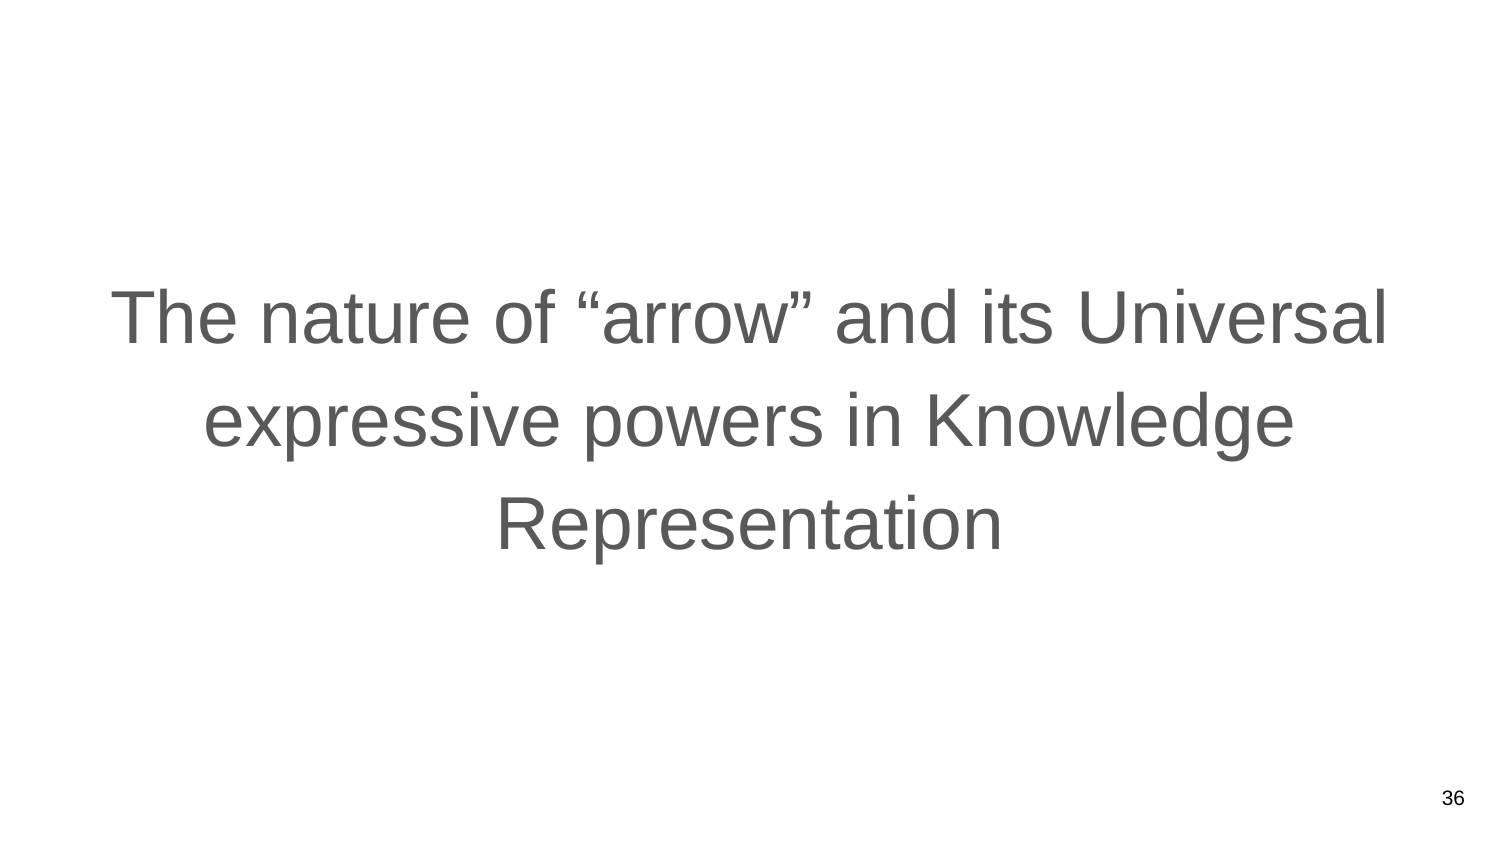

The nature of “arrow” and its Universal expressive powers in Knowledge Representation
36